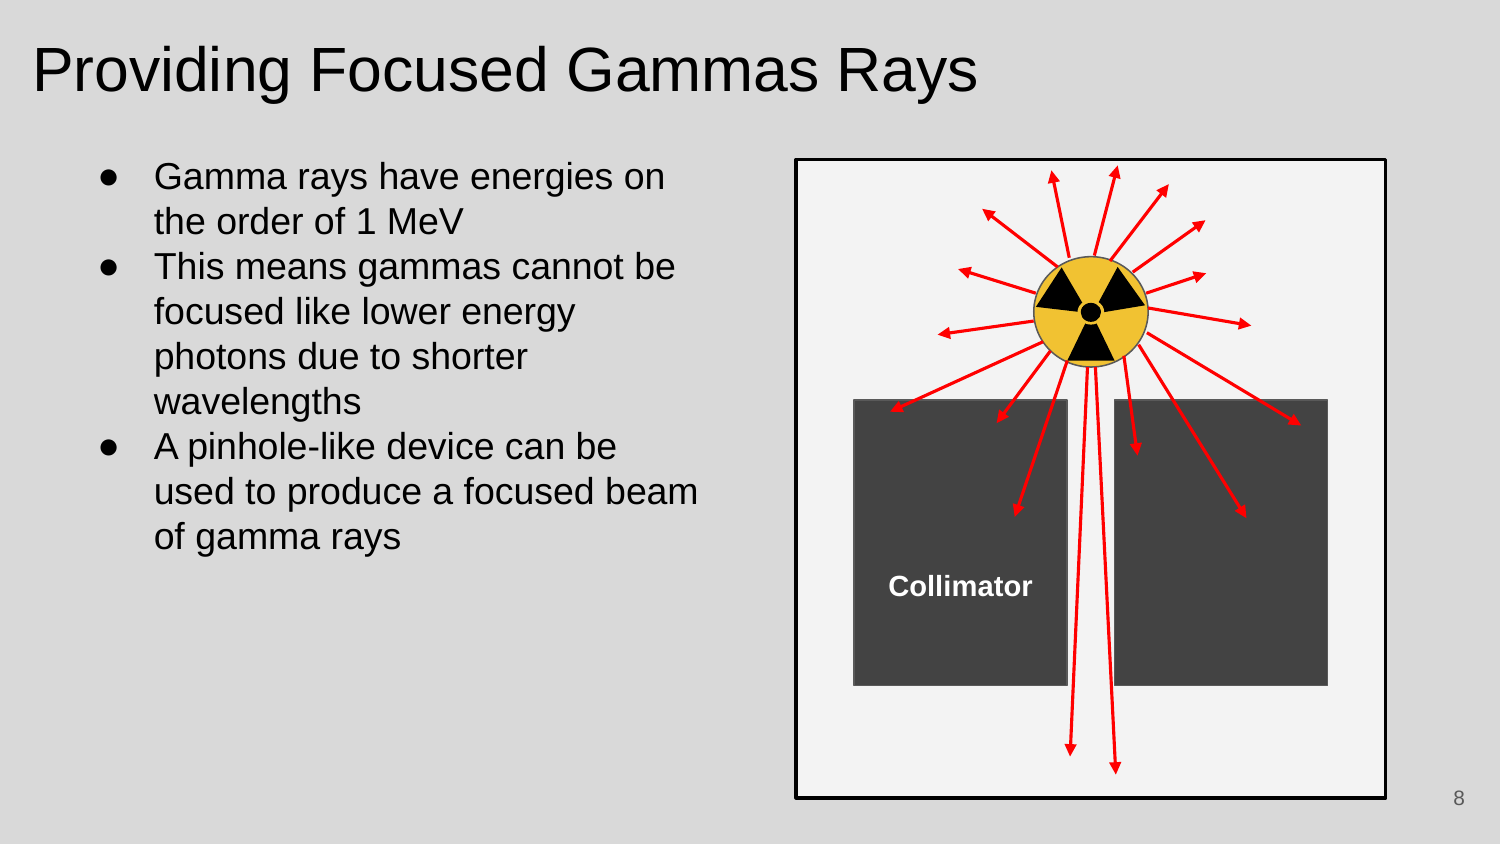

Providing Focused Gammas Rays

Gamma rays have energies on the order of 1 MeV
This means gammas cannot be focused like lower energy photons due to shorter wavelengths
A pinhole-like device can be used to produce a focused beam of gamma rays

Collimator
8